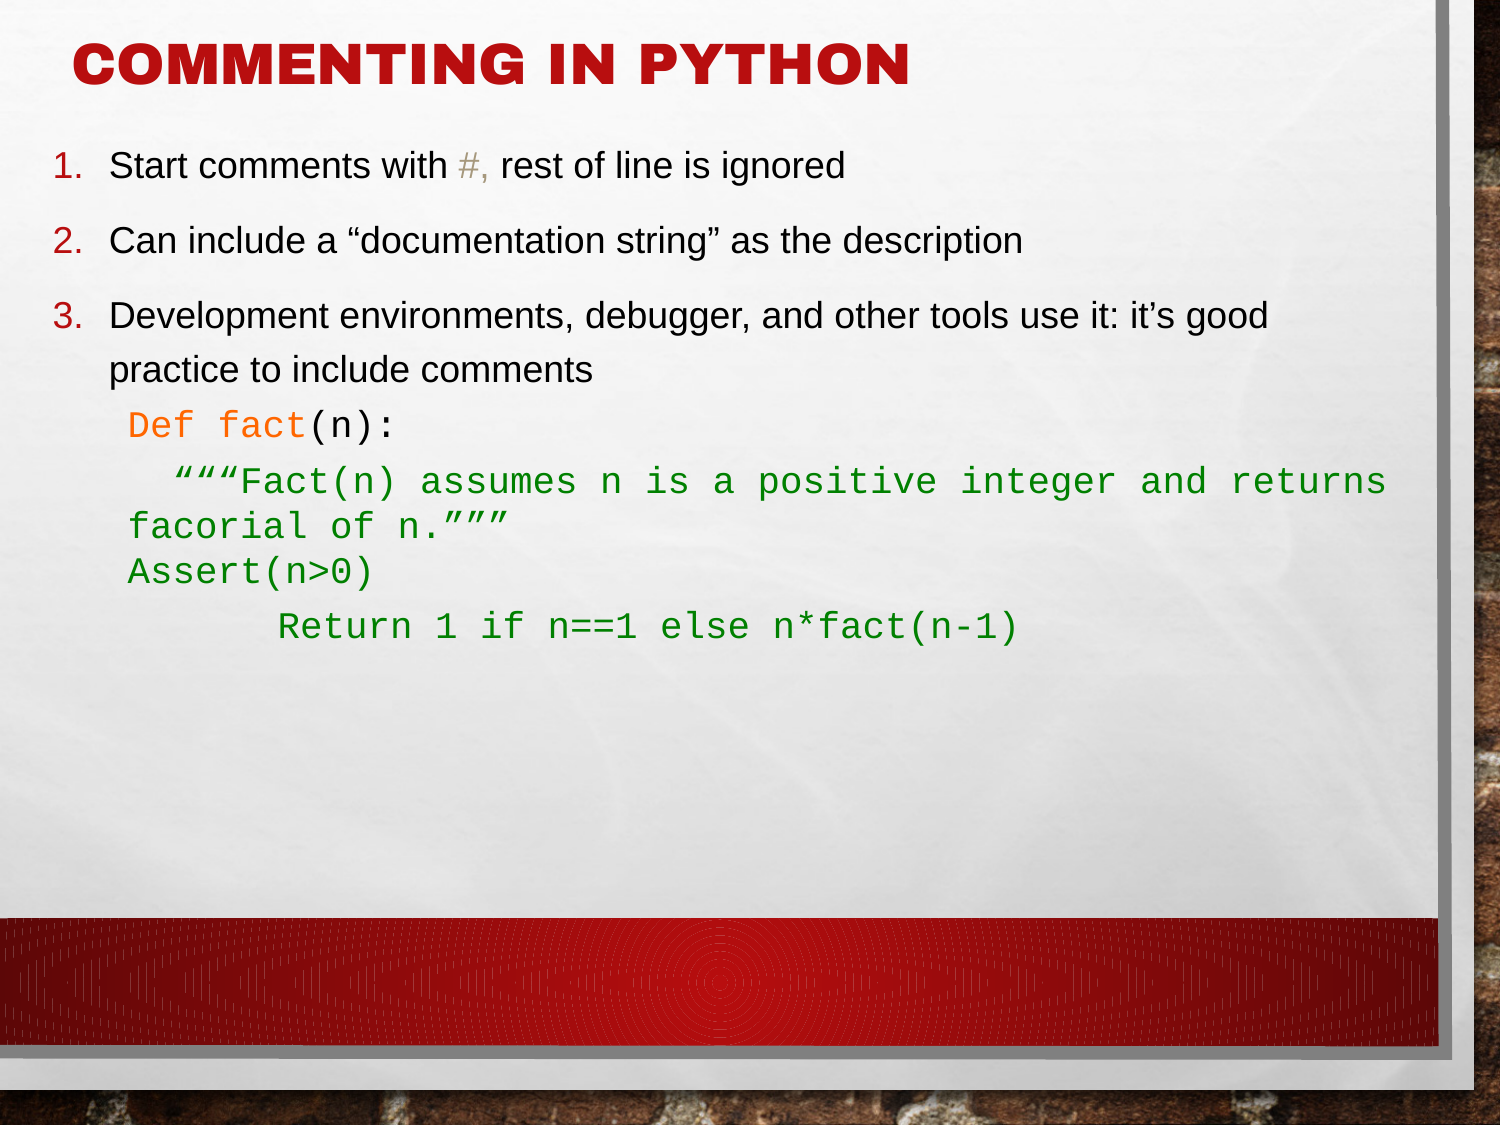

# Commenting in Python
Start comments with #, rest of line is ignored
Can include a “documentation string” as the description
Development environments, debugger, and other tools use it: it’s good practice to include comments
Def fact(n):
  “““Fact(n) assumes n is a positive integer and returns facorial of n.”””
Assert(n>0)
	Return 1 if n==1 else n*fact(n-1)